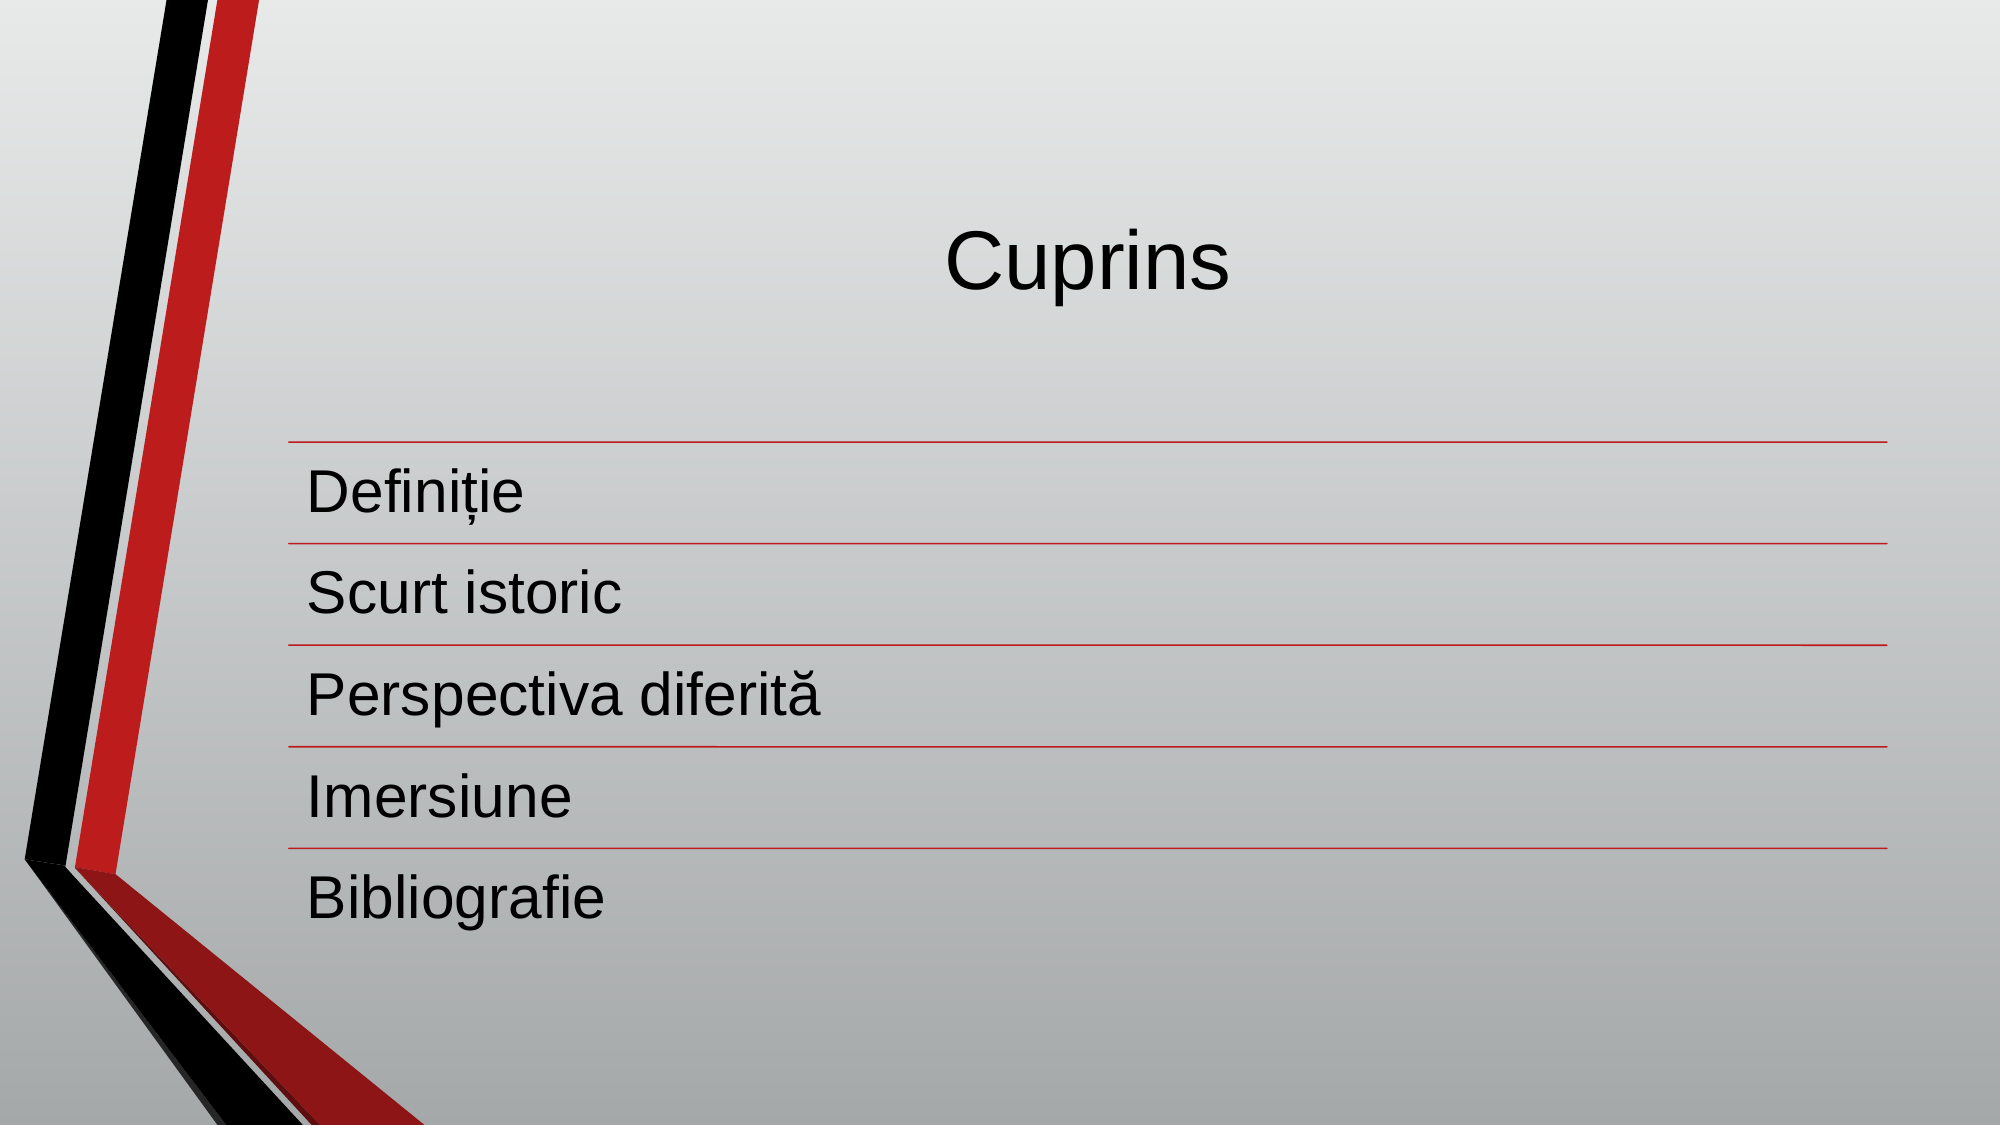

# Cuprins
Definiție
Scurt istoric
Perspectiva diferită
Imersiune
Bibliografie